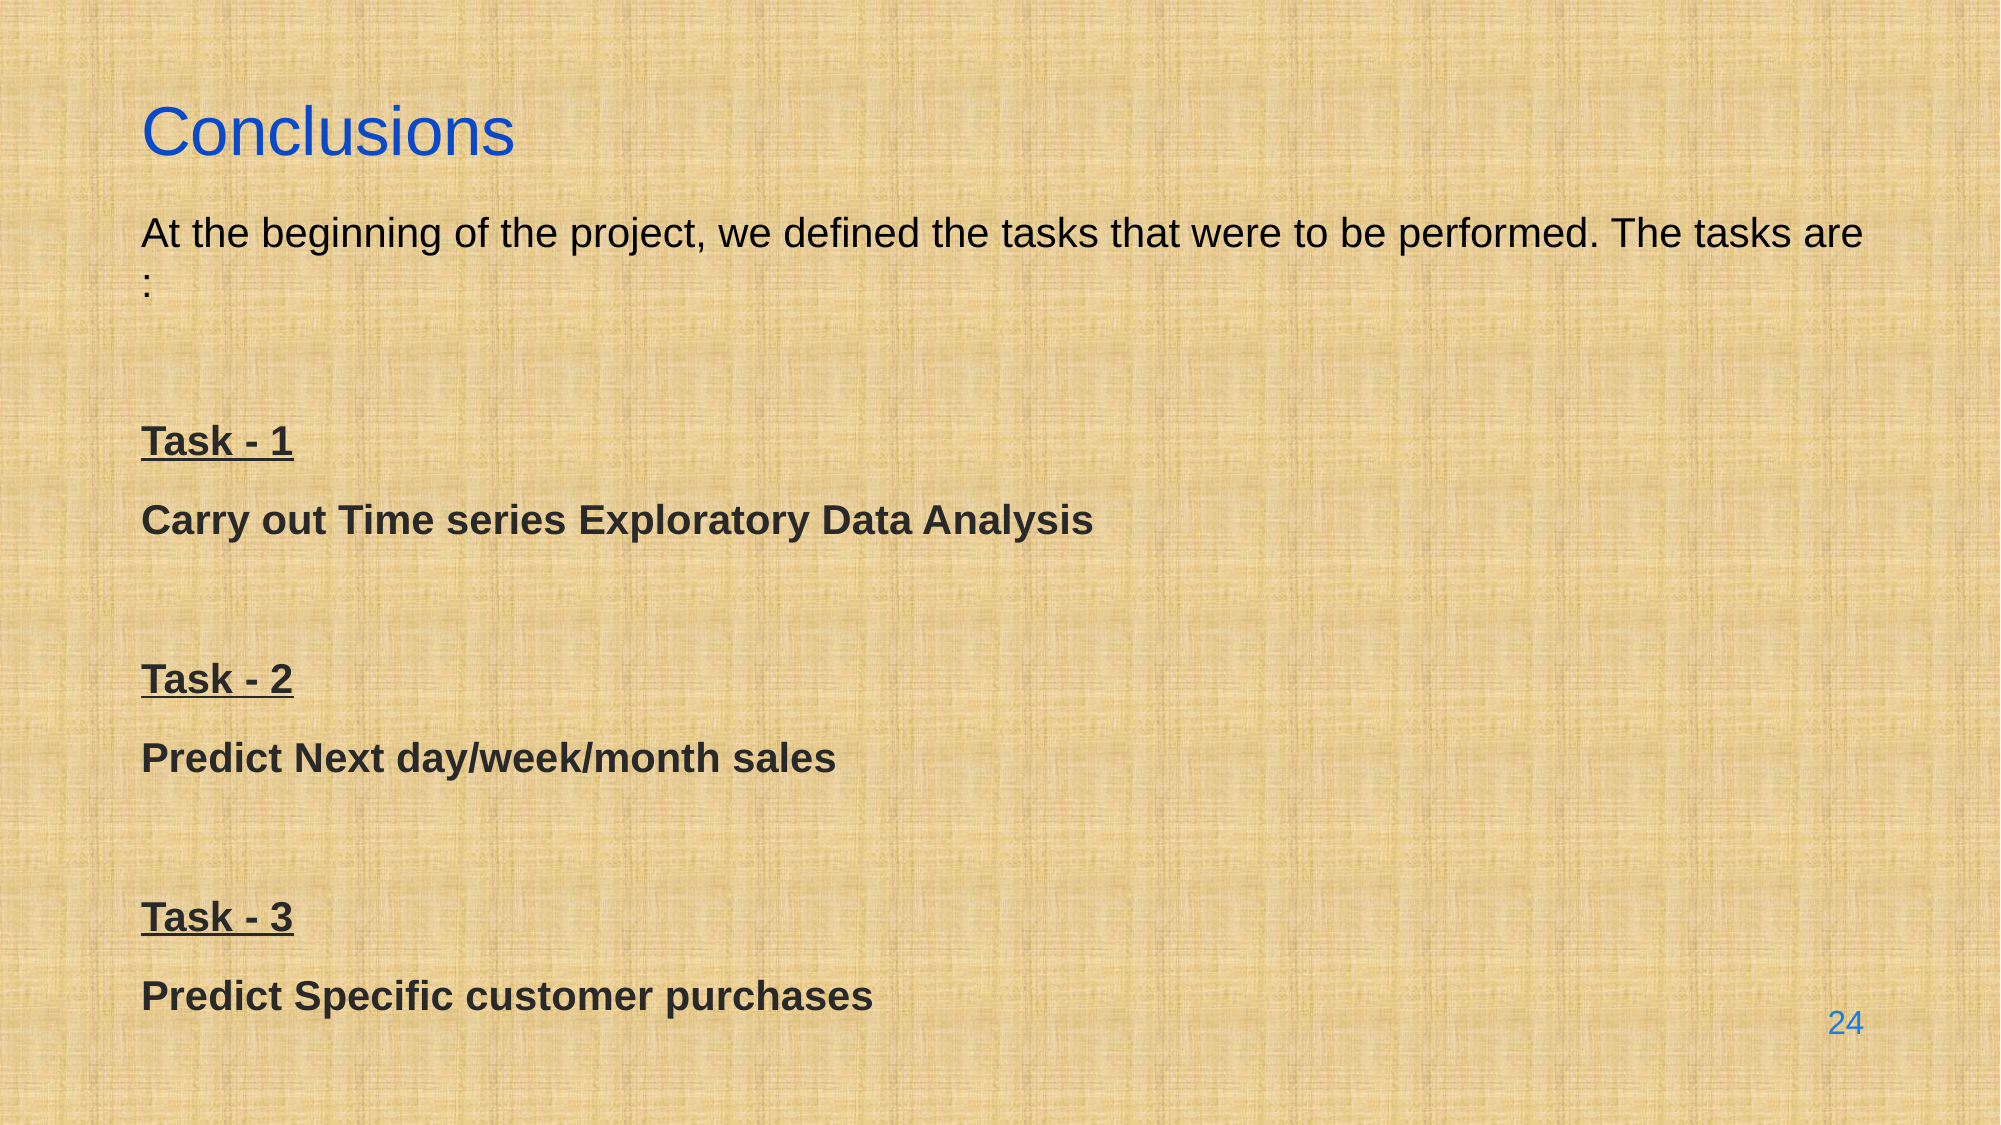

Conclusions
At the beginning of the project, we defined the tasks that were to be performed. The tasks are :

Task - 1
Carry out Time series Exploratory Data Analysis

Task - 2
Predict Next day/week/month sales

Task - 3
Predict Specific customer purchases
24